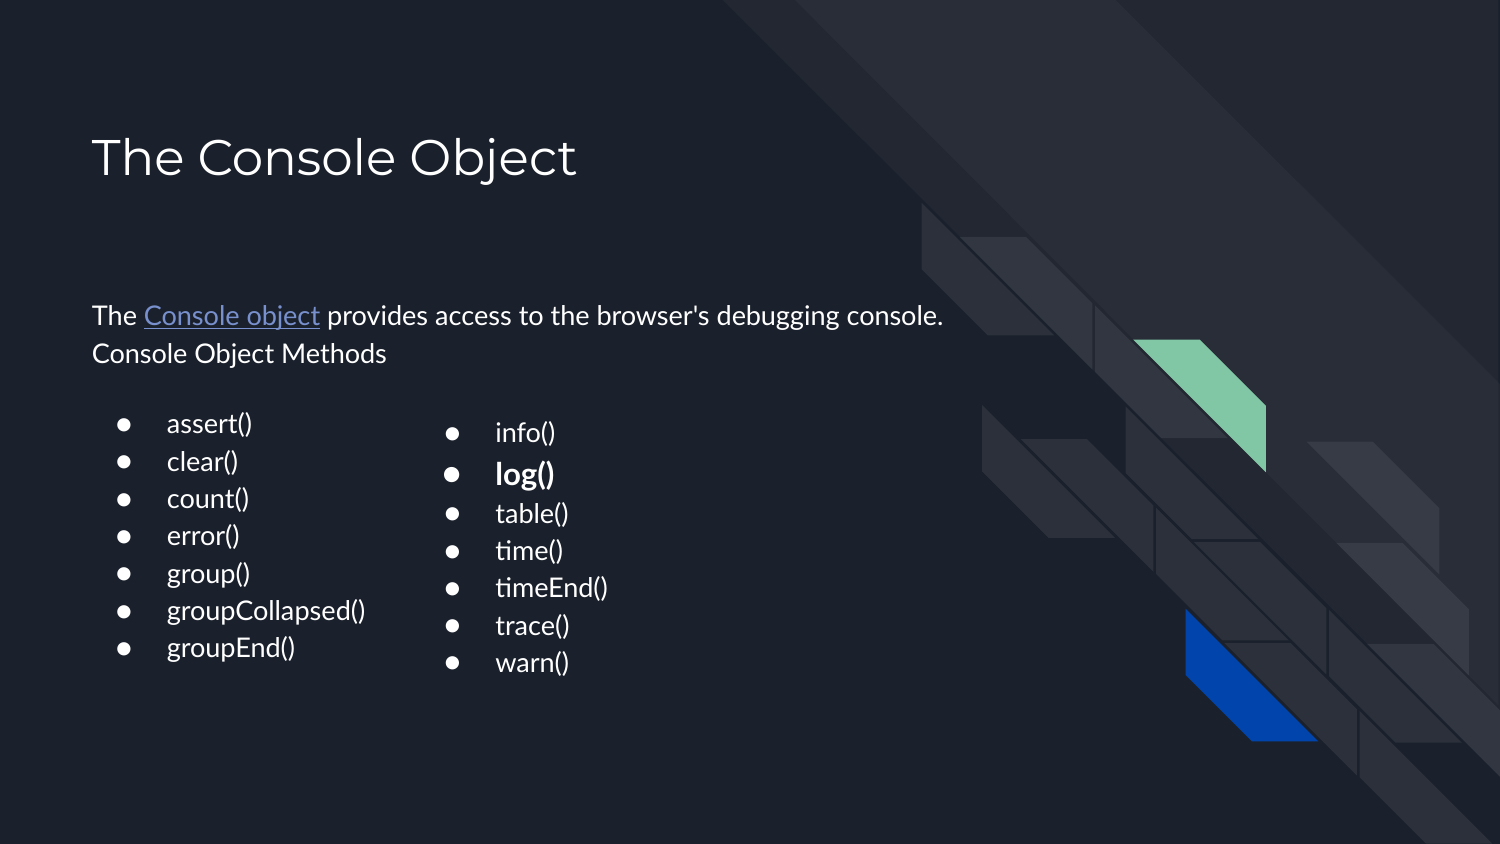

# The Console Object

The Console object provides access to the browser's debugging console.
Console Object Methods
assert()
clear()
count()
error()
group()
groupCollapsed()
groupEnd()
info()
log()
table()
time()
timeEnd()
trace()
warn()